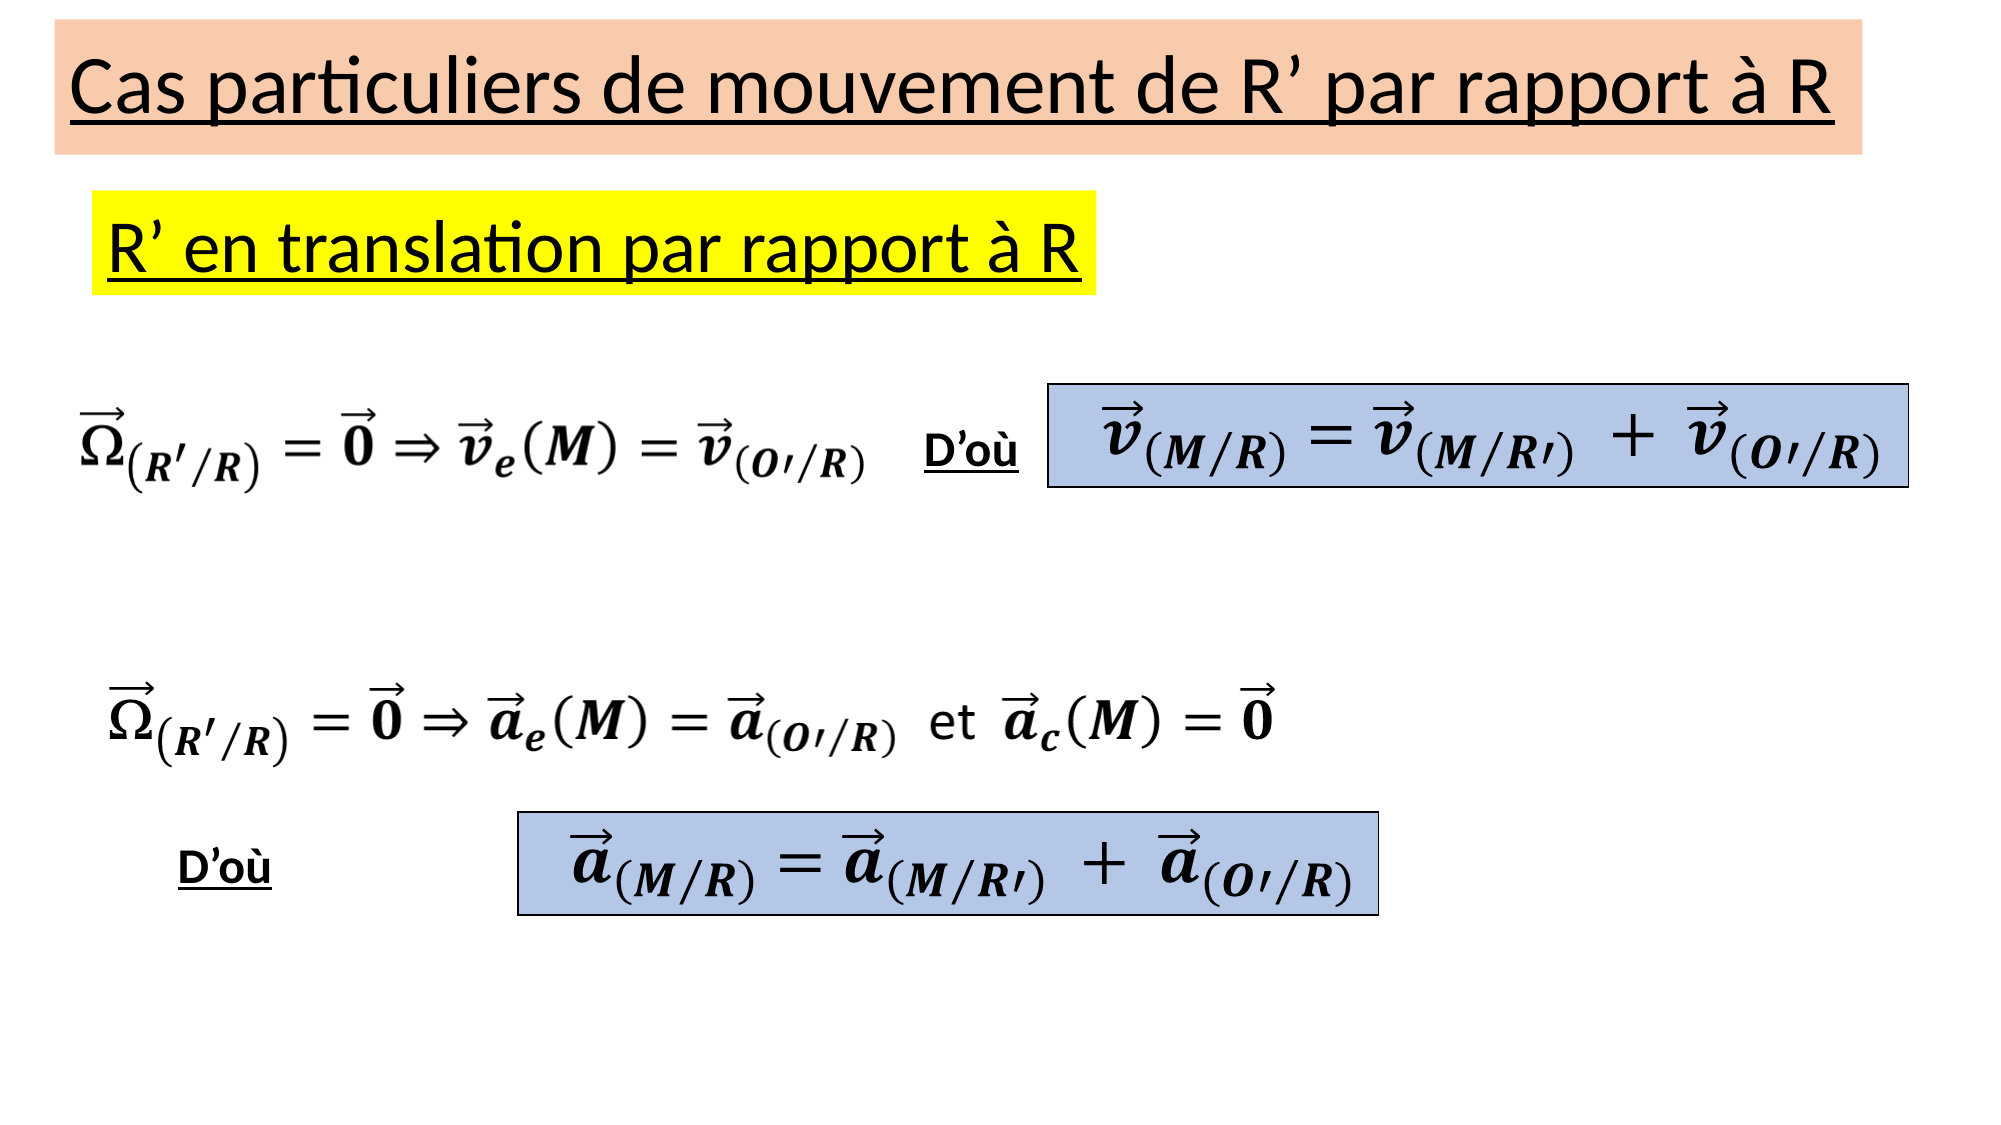

# Cas particuliers de mouvement de R’ par rapport à R
R’ en translation par rapport à R

D’où

D’où